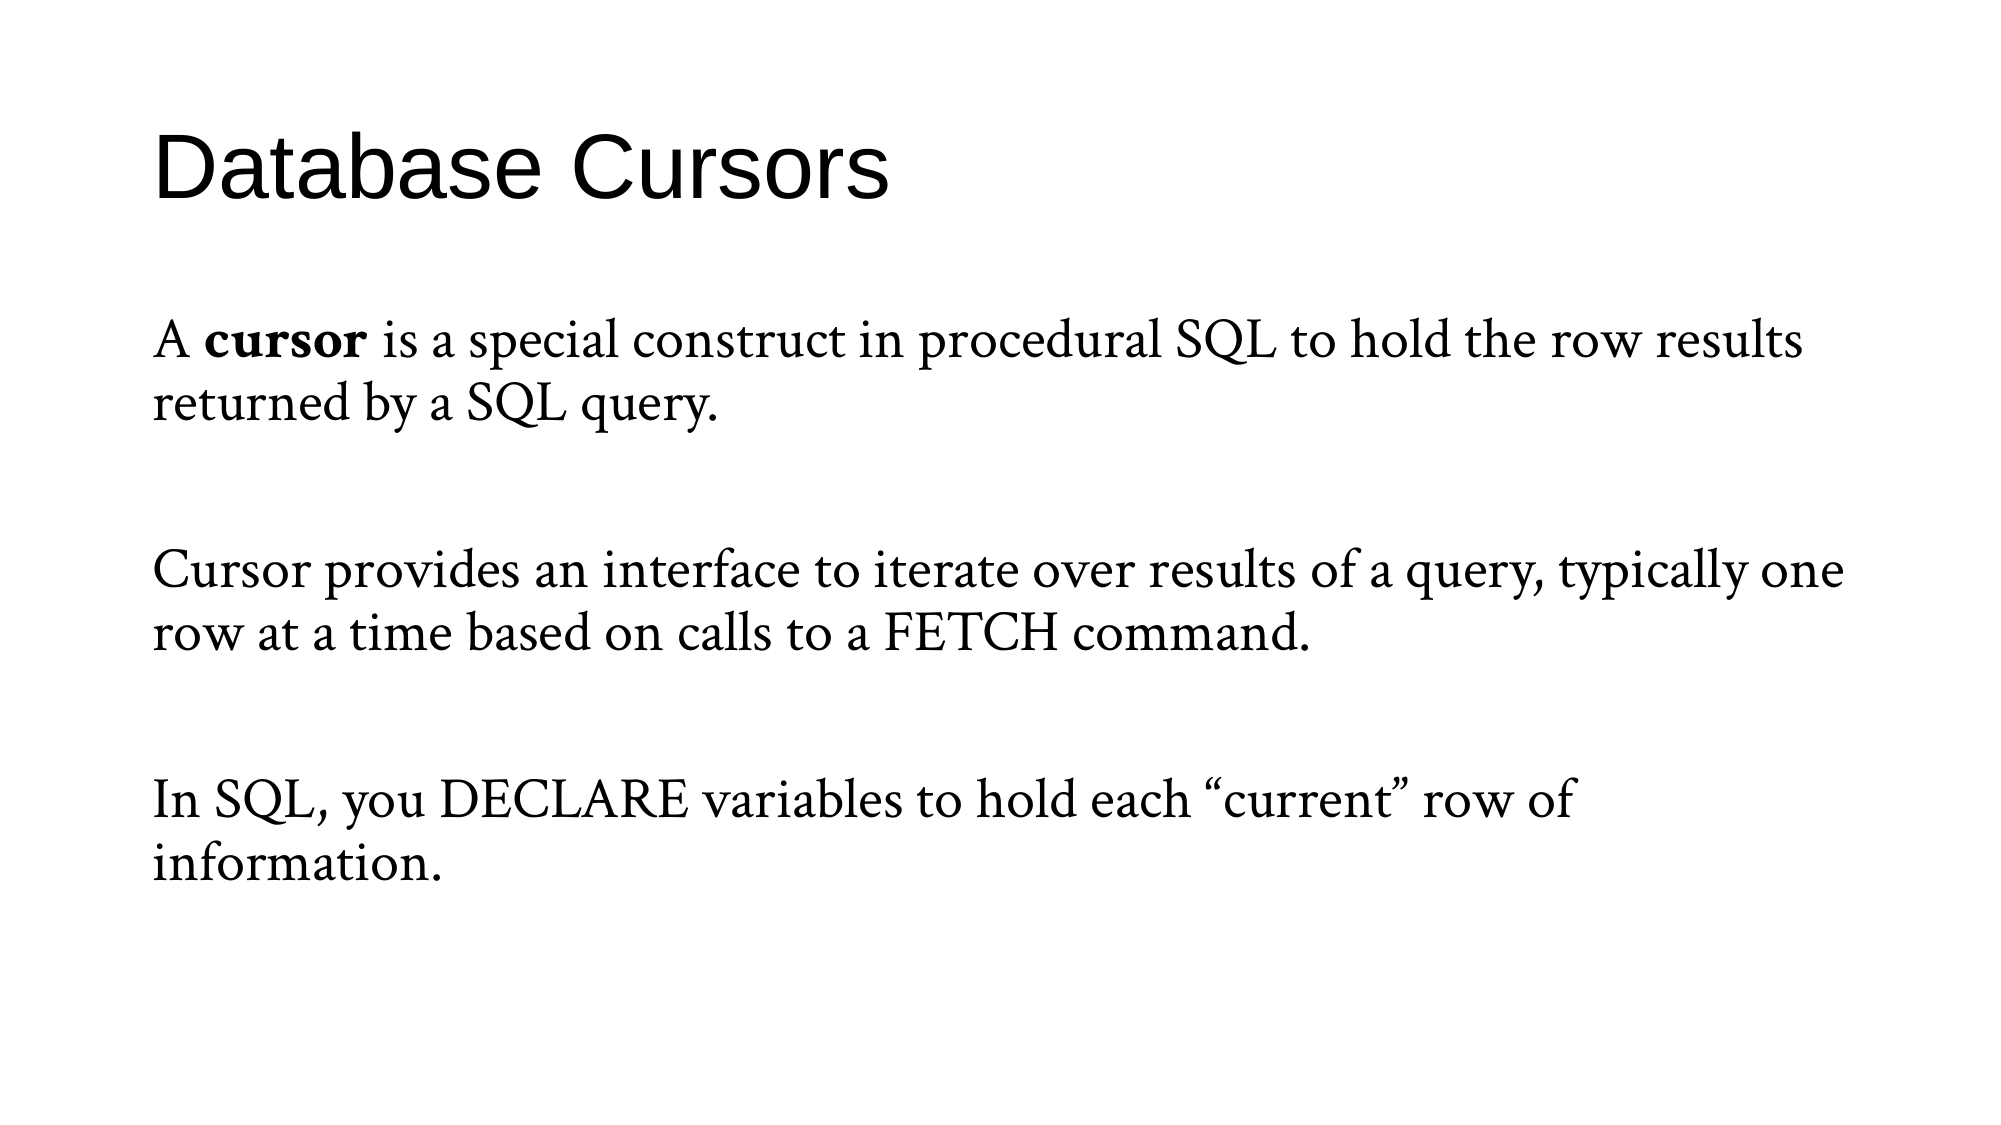

# Database Cursors
A cursor is a special construct in procedural SQL to hold the row results returned by a SQL query.

Cursor provides an interface to iterate over results of a query, typically one row at a time based on calls to a FETCH command.

In SQL, you DECLARE variables to hold each “current” row of information.